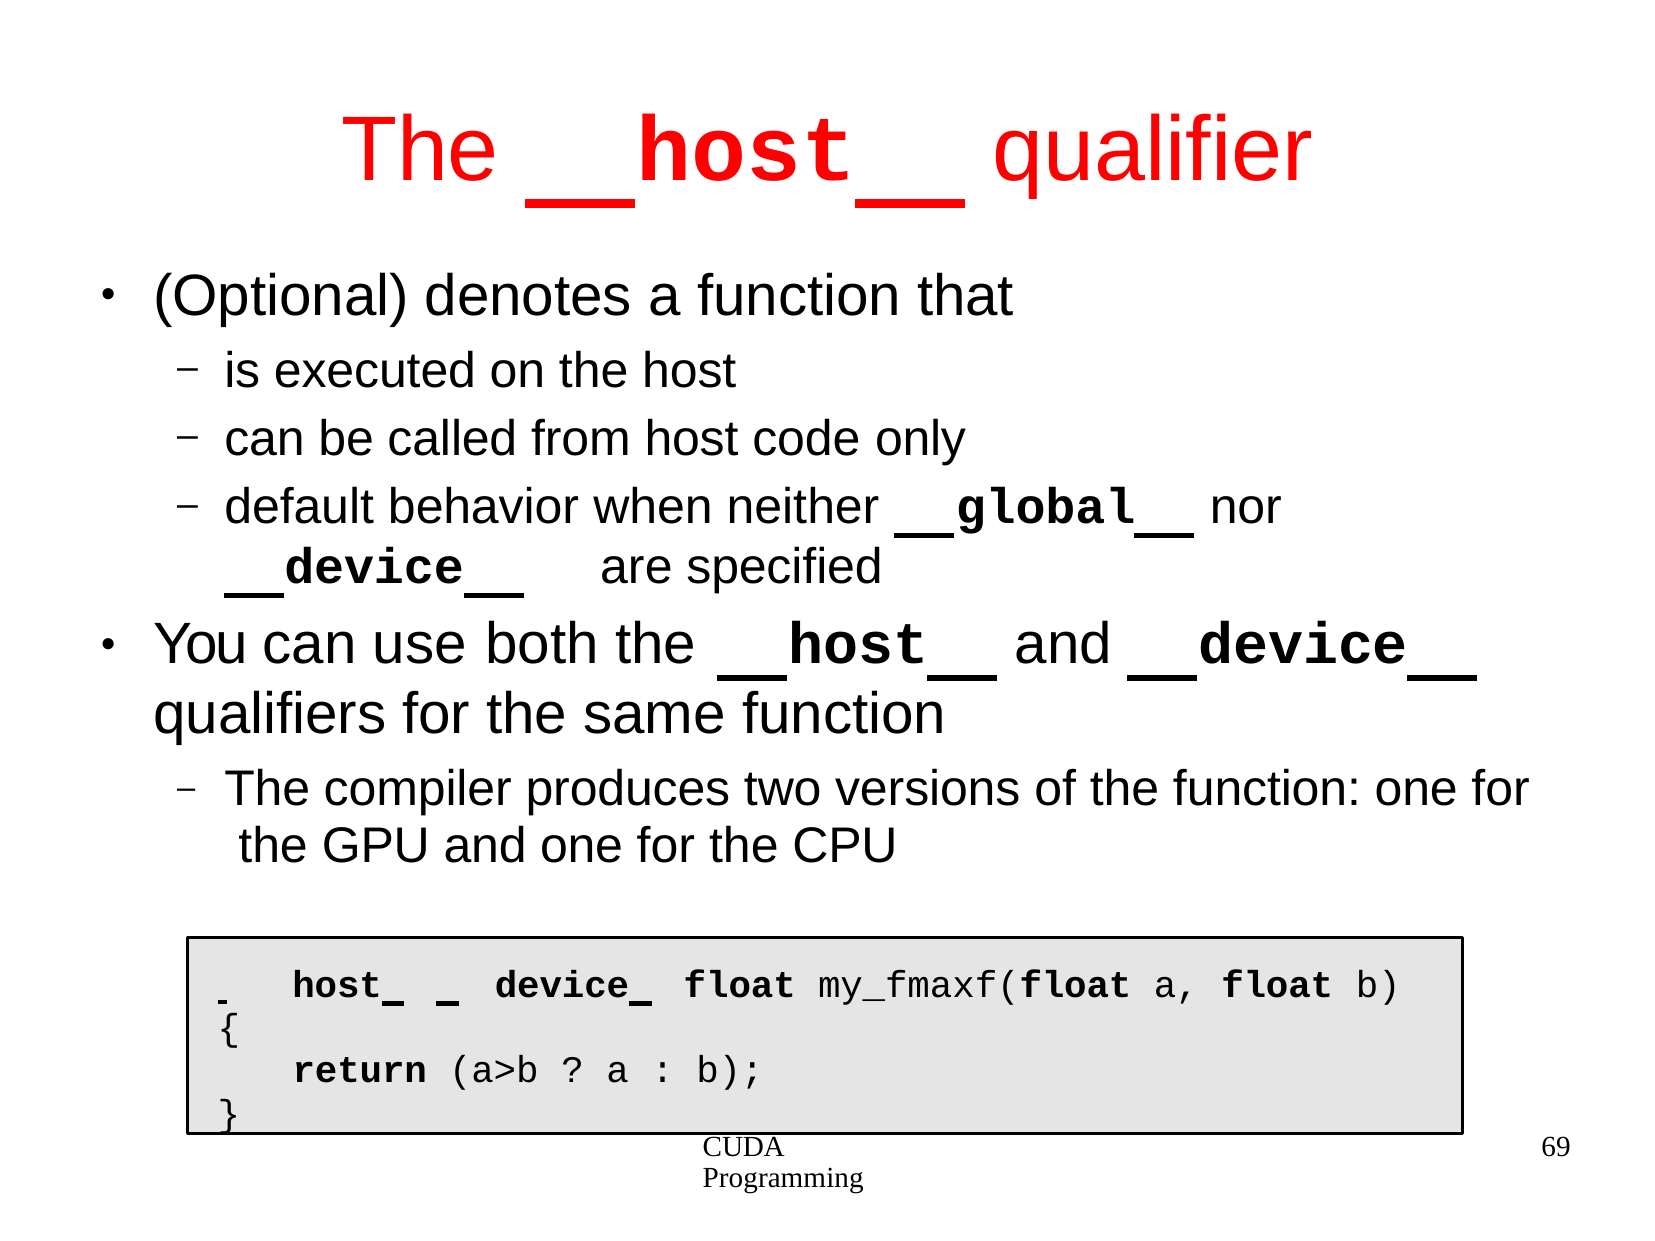

# The	host	qualifier

(Optional) denotes a function that
●
–
–
is executed on the host
can be called from host code only
default behavior when neither	global	nor
device	are specified
–

You can use both the	host	and	device
qualifiers for the same function
–	The compiler produces two versions of the function: one for  the GPU and one for the CPU
●

 	host 	 	device 	float my_fmaxf(float a, float b)
{
return (a>b ? a : b);
}
69
CUDA Programming